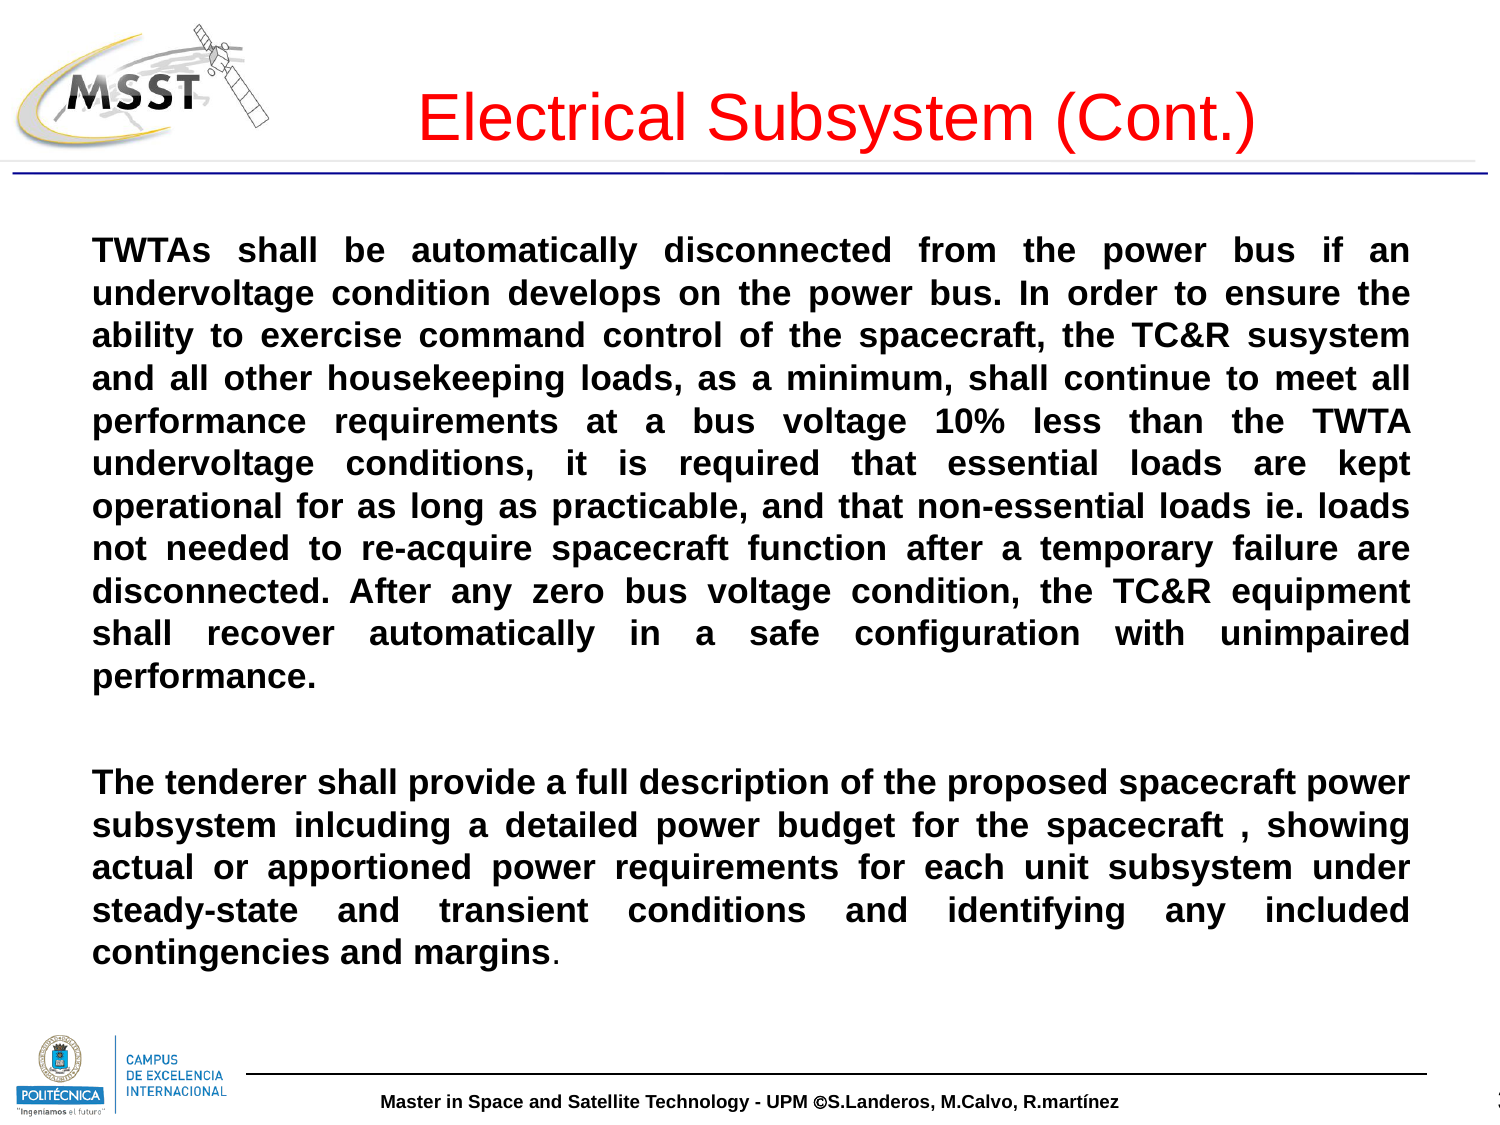

Electrical Subsystem (Cont.)
TWTAs shall be automatically disconnected from the power bus if an undervoltage condition develops on the power bus. In order to ensure the ability to exercise command control of the spacecraft, the TC&R susystem and all other housekeeping loads, as a minimum, shall continue to meet all performance requirements at a bus voltage 10% less than the TWTA undervoltage conditions, it is required that essential loads are kept operational for as long as practicable, and that non-essential loads ie. loads not needed to re-acquire spacecraft function after a temporary failure are disconnected. After any zero bus voltage condition, the TC&R equipment shall recover automatically in a safe configuration with unimpaired performance.

The tenderer shall provide a full description of the proposed spacecraft power subsystem inlcuding a detailed power budget for the spacecraft , showing actual or apportioned power requirements for each unit subsystem under steady-state and transient conditions and identifying any included contingencies and margins.